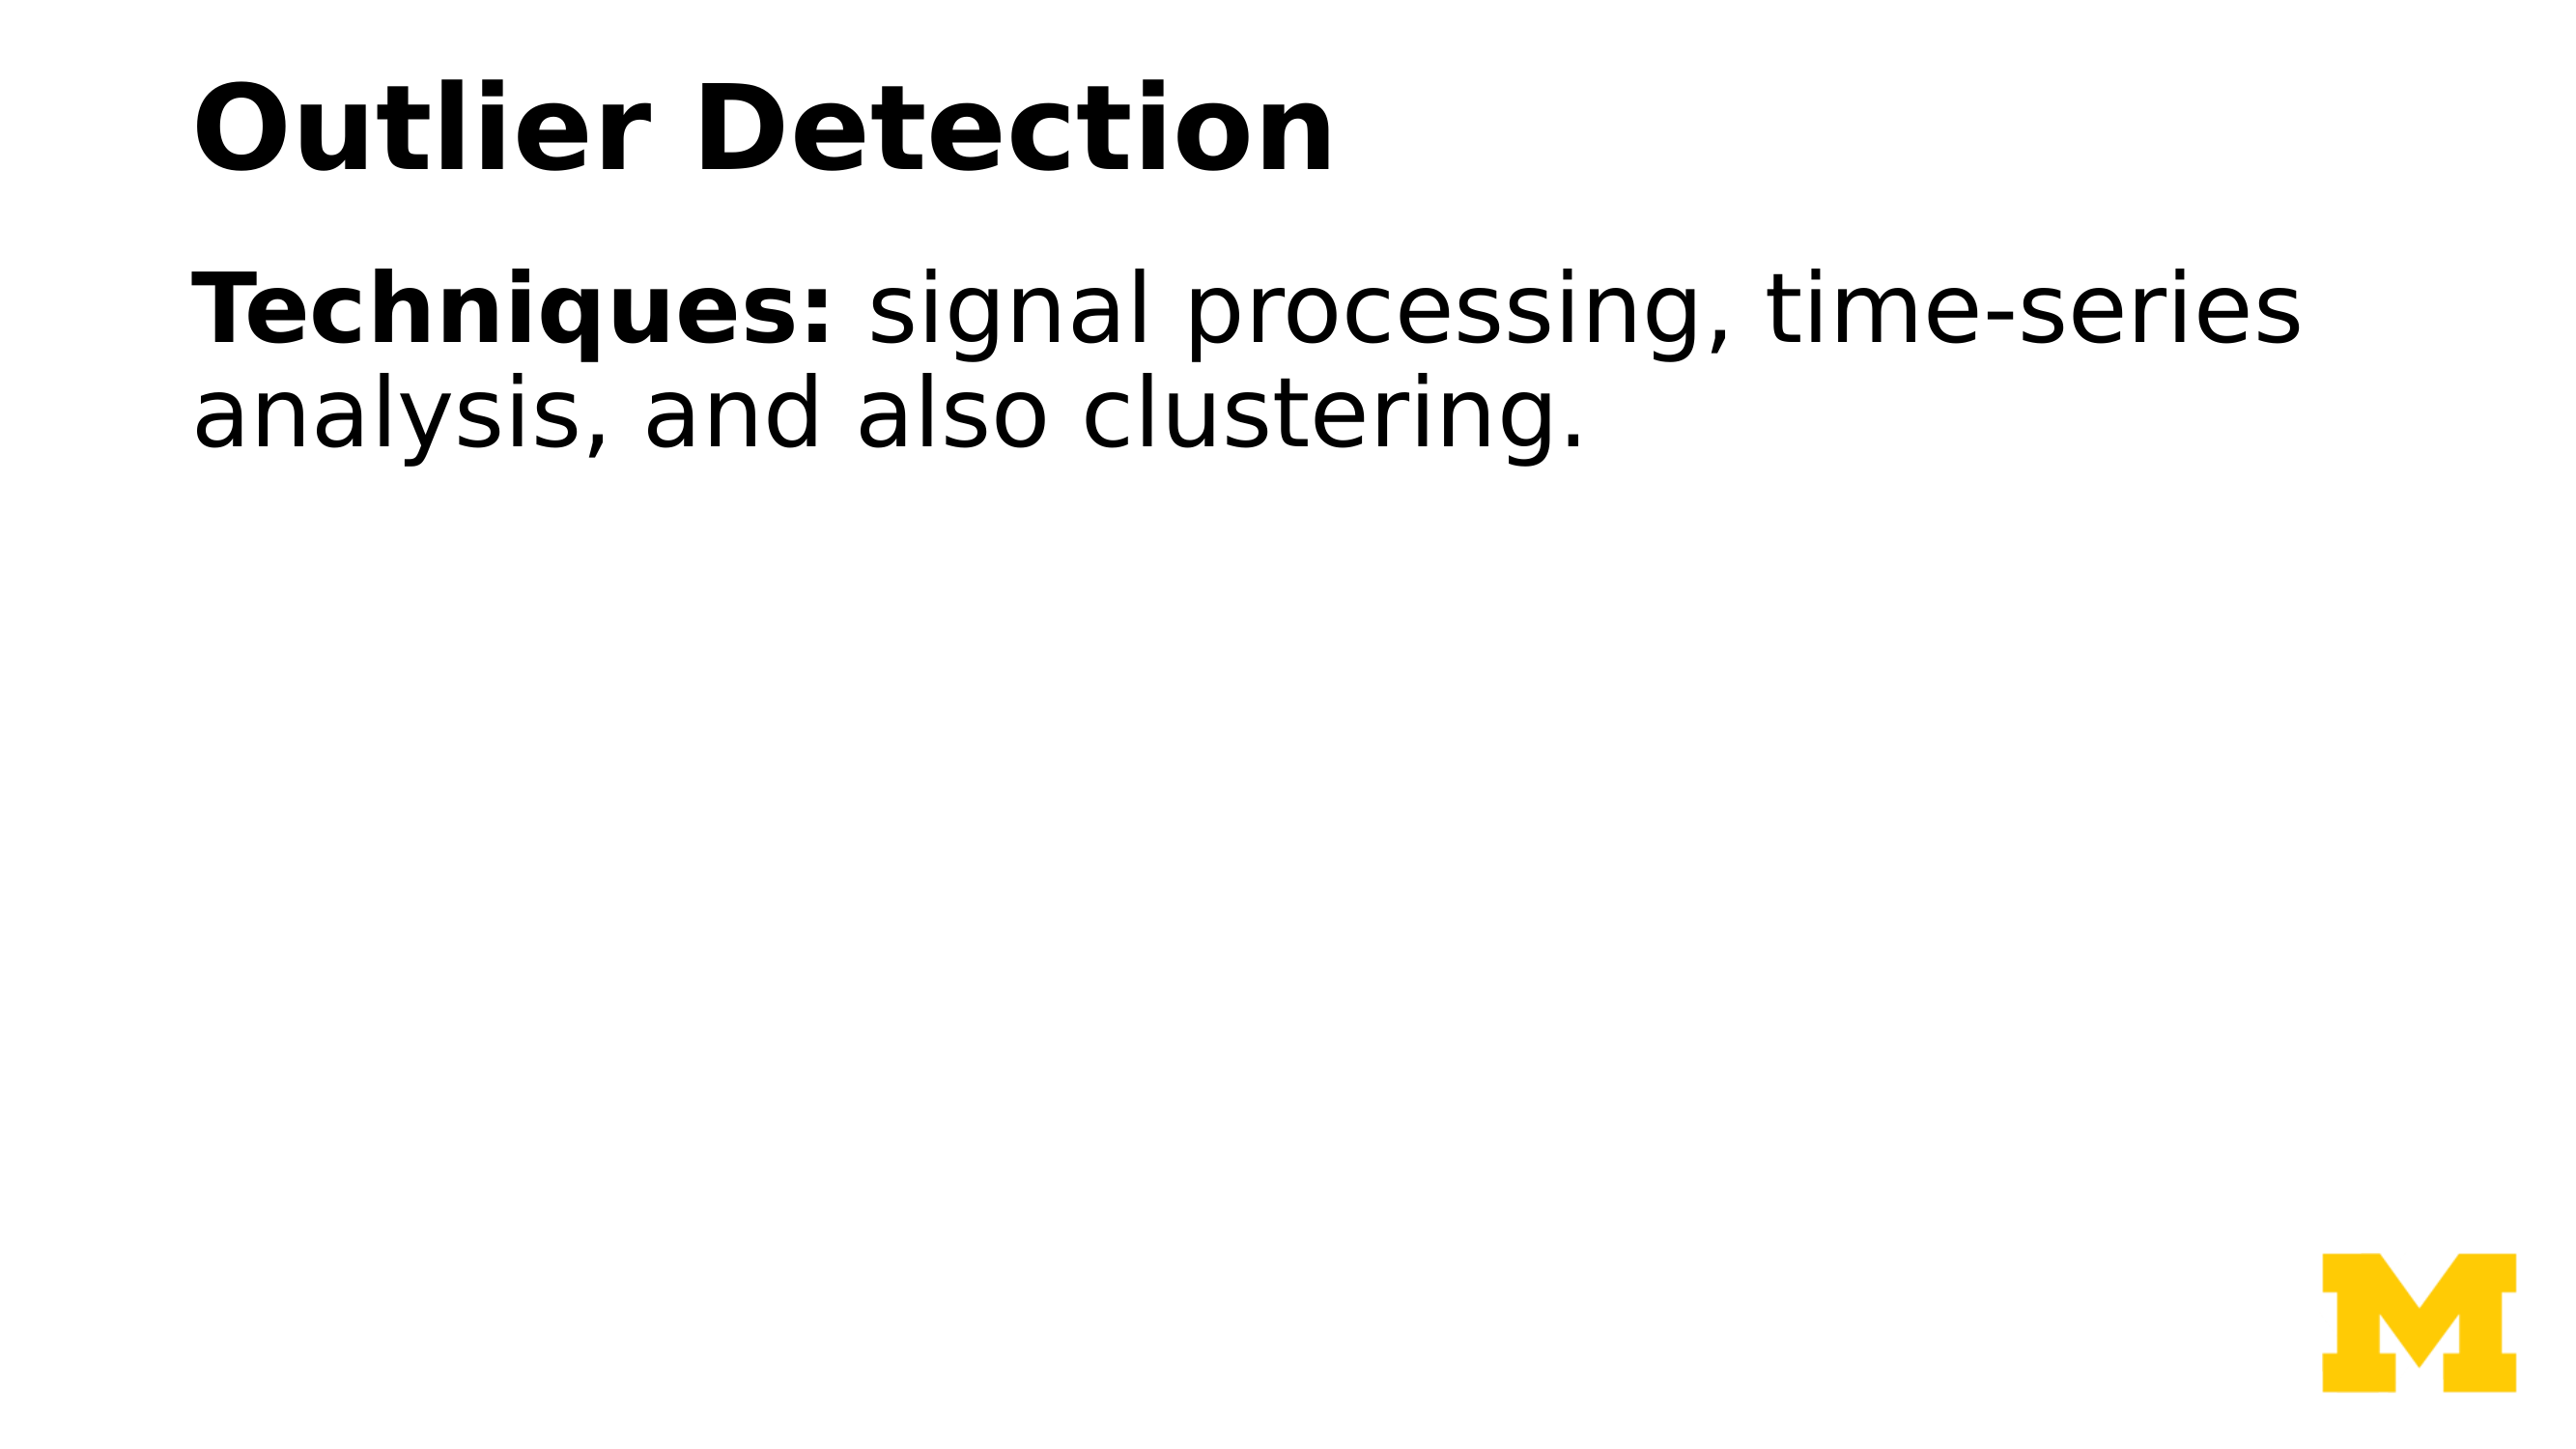

# Outlier Detection
Techniques: signal processing, time-series analysis, and also clustering.